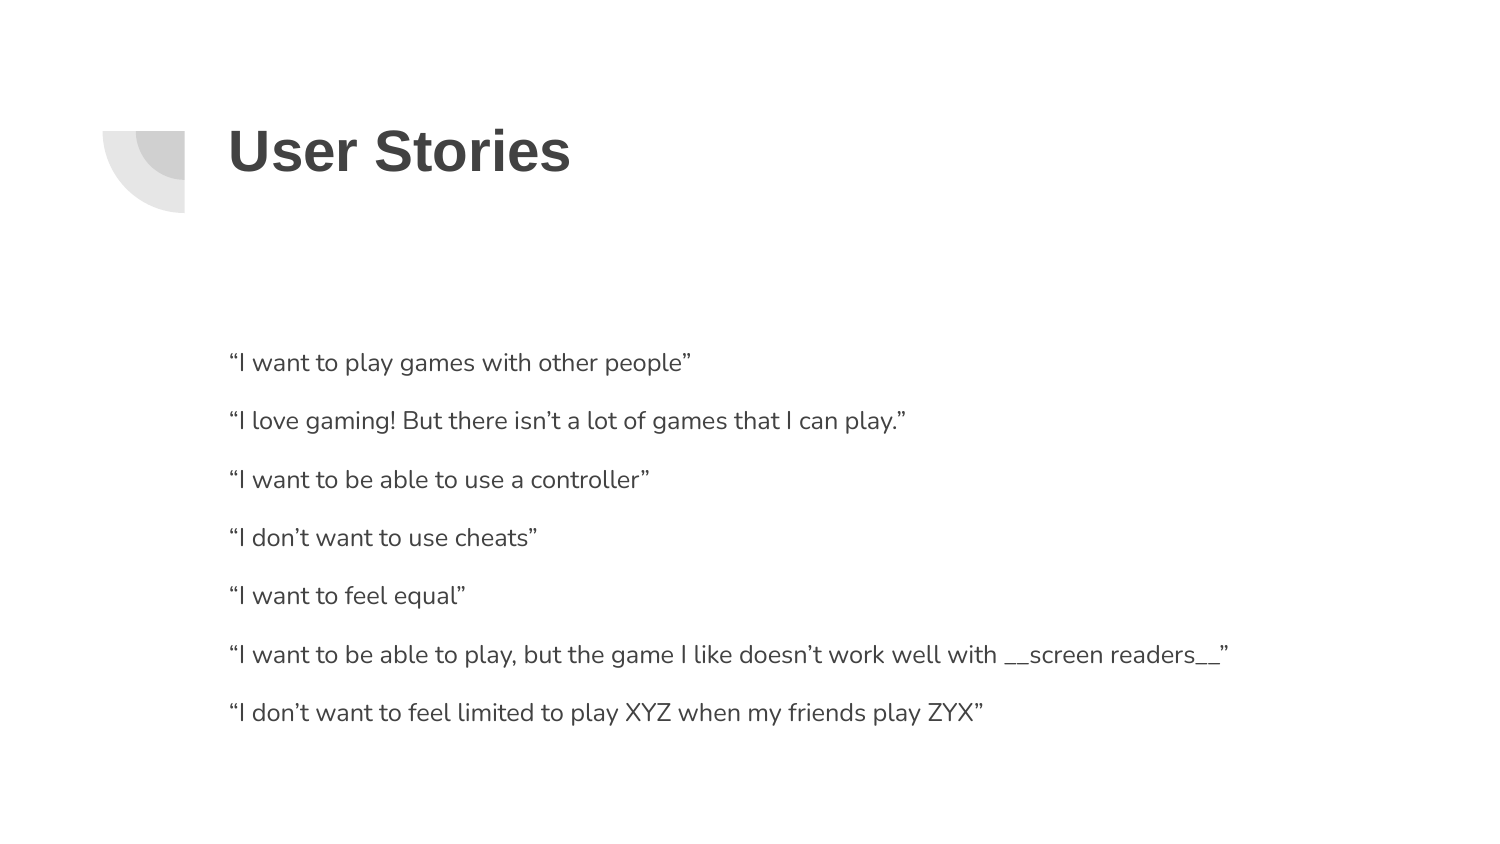

# User Stories
“I want to play games with other people”
“I love gaming! But there isn’t a lot of games that I can play.”
“I want to be able to use a controller”
“I don’t want to use cheats”
“I want to feel equal”
“I want to be able to play, but the game I like doesn’t work well with __screen readers__”
“I don’t want to feel limited to play XYZ when my friends play ZYX”